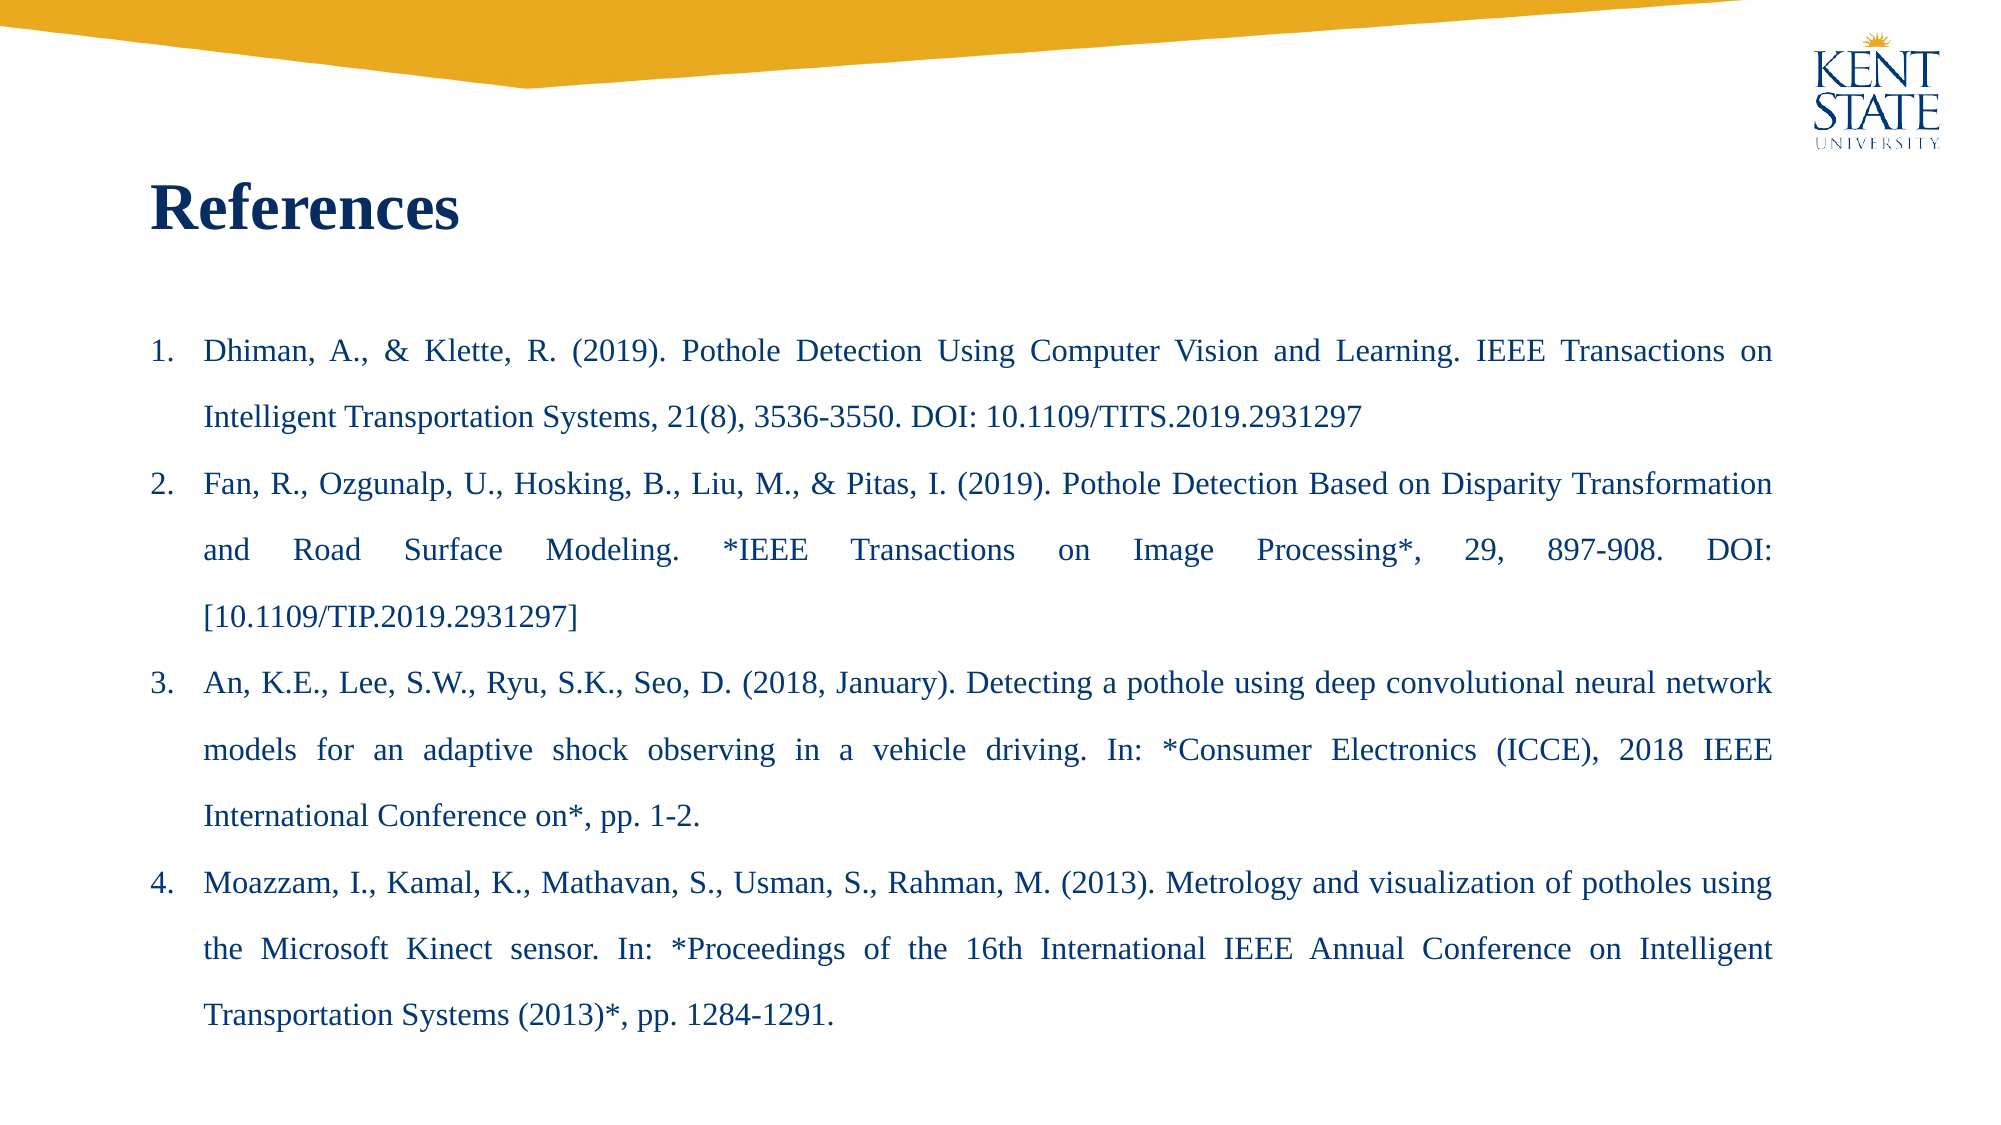

# References

Dhiman, A., & Klette, R. (2019). Pothole Detection Using Computer Vision and Learning. IEEE Transactions on Intelligent Transportation Systems, 21(8), 3536-3550. DOI: 10.1109/TITS.2019.2931297
Fan, R., Ozgunalp, U., Hosking, B., Liu, M., & Pitas, I. (2019). Pothole Detection Based on Disparity Transformation and Road Surface Modeling. *IEEE Transactions on Image Processing*, 29, 897-908. DOI: [10.1109/TIP.2019.2931297]
An, K.E., Lee, S.W., Ryu, S.K., Seo, D. (2018, January). Detecting a pothole using deep convolutional neural network models for an adaptive shock observing in a vehicle driving. In: *Consumer Electronics (ICCE), 2018 IEEE International Conference on*, pp. 1-2.
Moazzam, I., Kamal, K., Mathavan, S., Usman, S., Rahman, M. (2013). Metrology and visualization of potholes using the Microsoft Kinect sensor. In: *Proceedings of the 16th International IEEE Annual Conference on Intelligent Transportation Systems (2013)*, pp. 1284-1291.